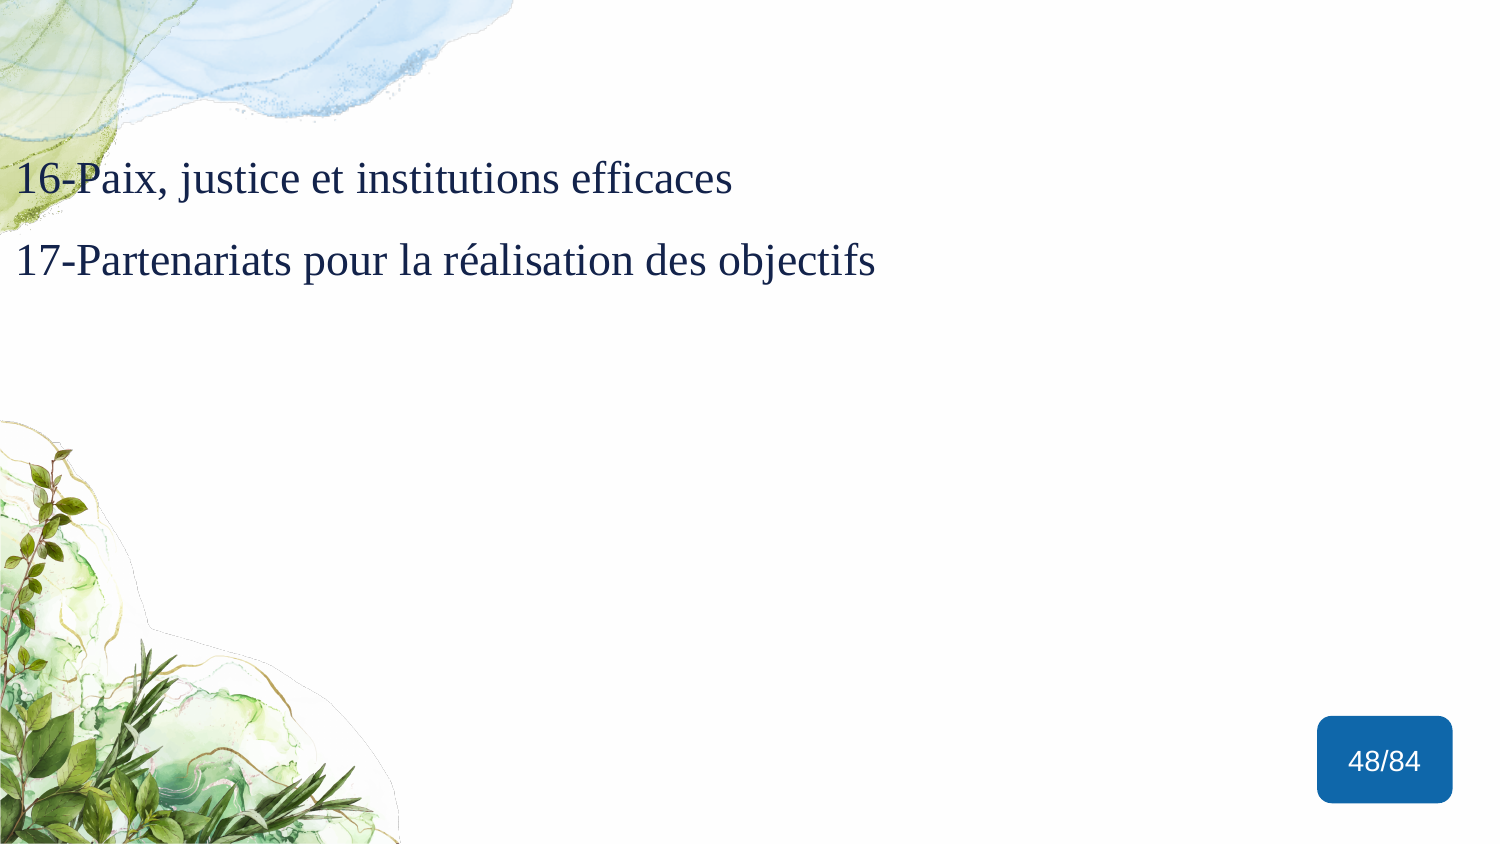

# 16-Paix, justice et institutions efficaces 17-Partenariats pour la réalisation des objectifs
48/84